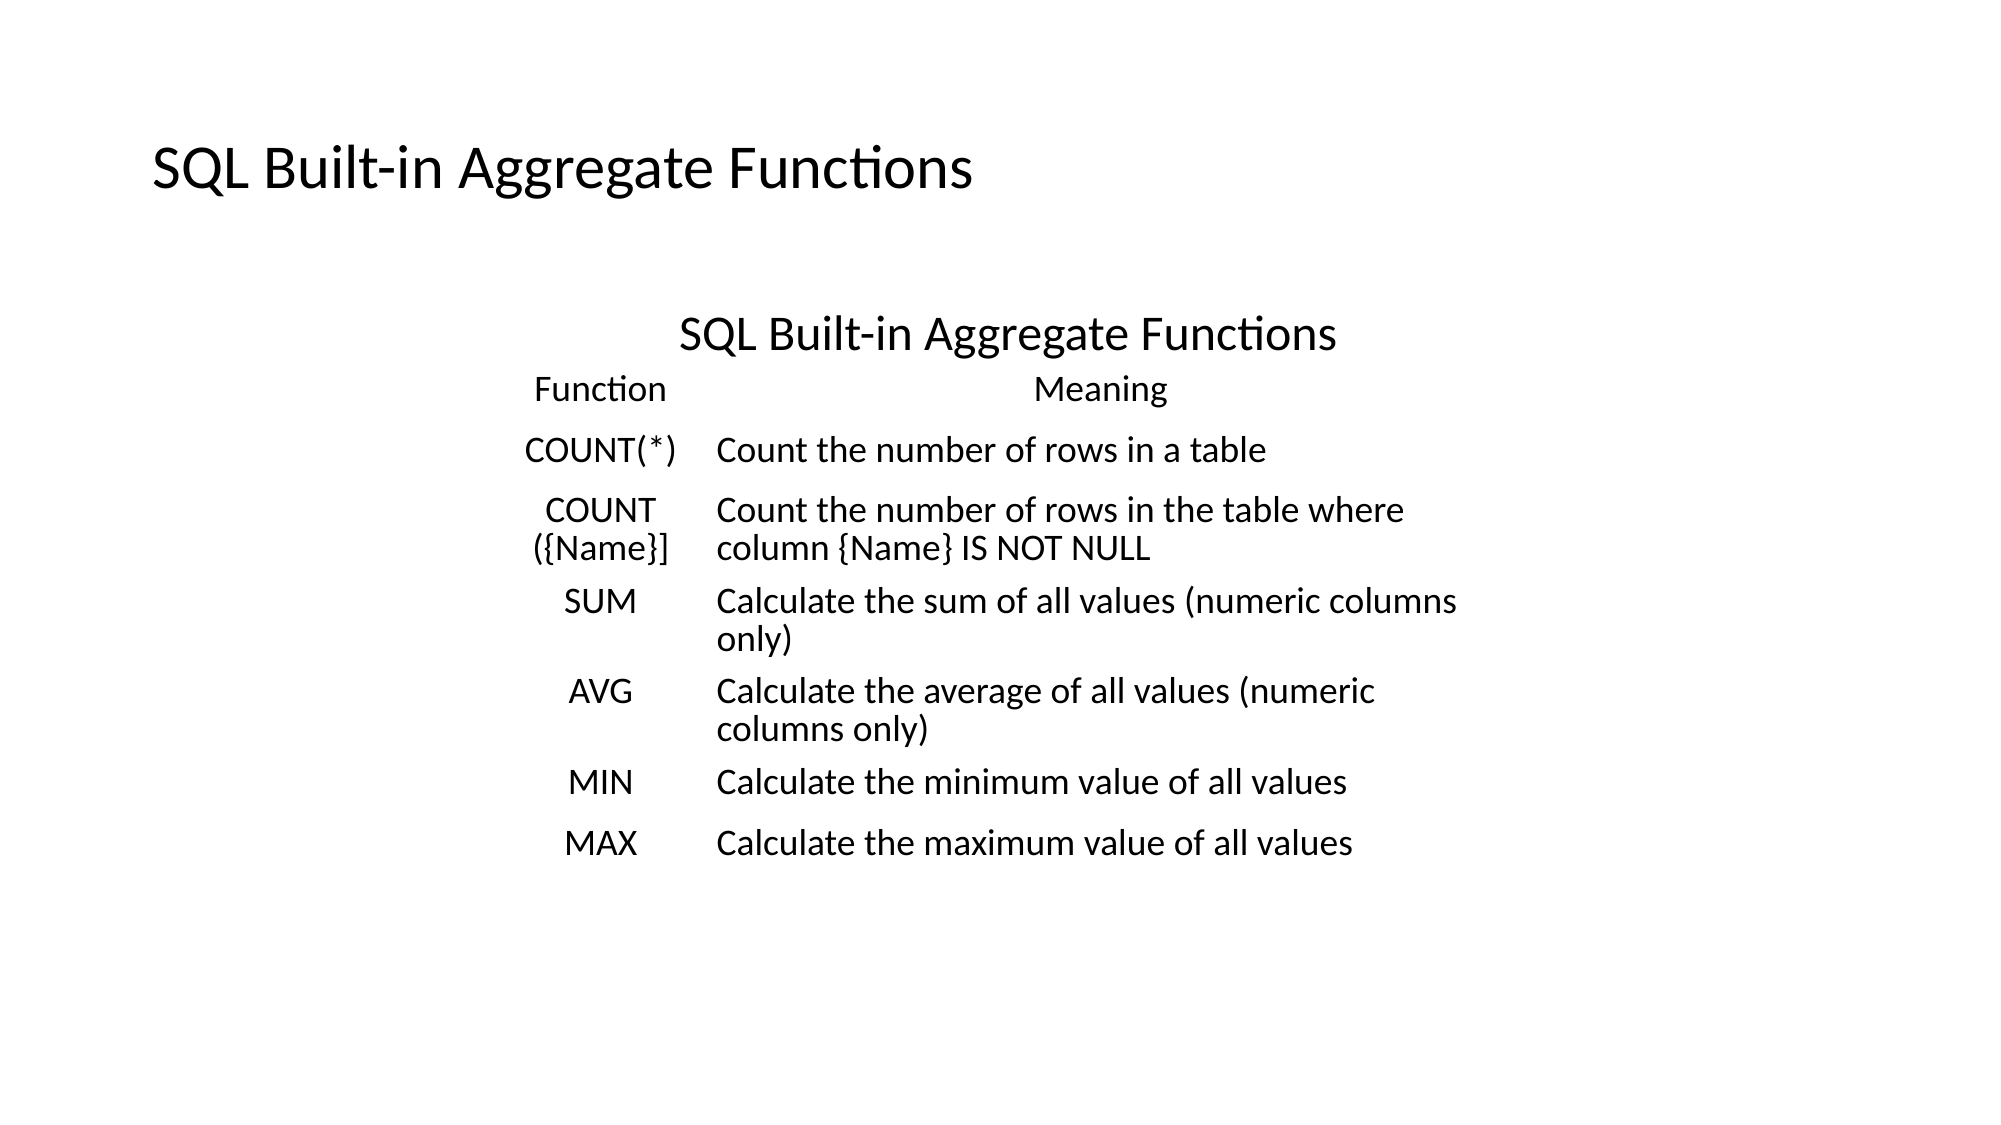

# SQL Built-in Aggregate Functions
SQL Built-in Aggregate Functions
| Function | Meaning |
| --- | --- |
| COUNT(\*) | Count the number of rows in a table |
| COUNT ({Name}] | Count the number of rows in the table where column {Name} IS NOT NULL |
| SUM | Calculate the sum of all values (numeric columns only) |
| AVG | Calculate the average of all values (numeric columns only) |
| MIN | Calculate the minimum value of all values |
| MAX | Calculate the maximum value of all values |